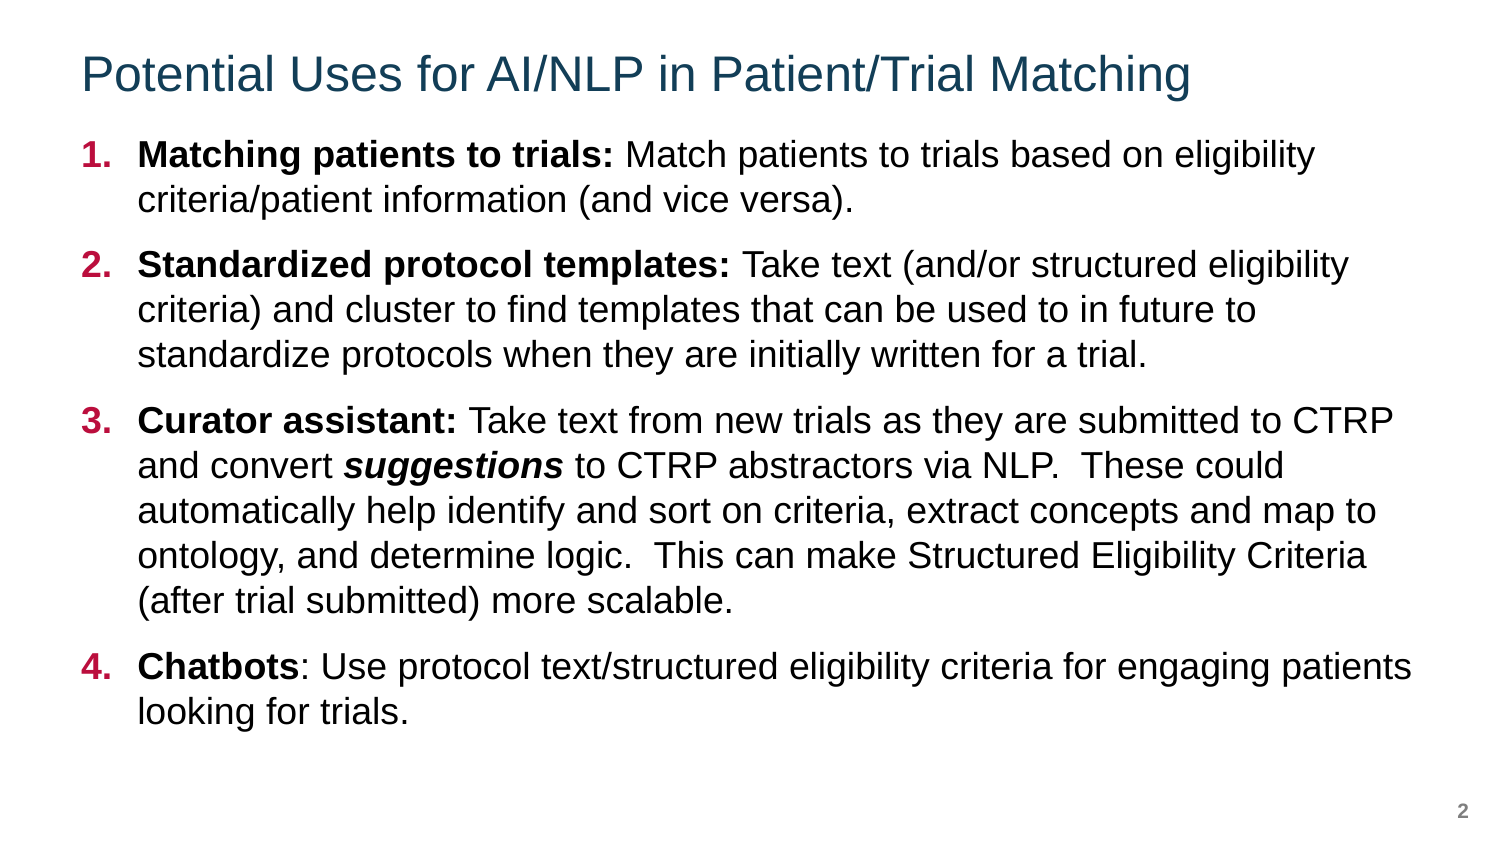

# Potential Uses for AI/NLP in Patient/Trial Matching
Matching patients to trials: Match patients to trials based on eligibility criteria/patient information (and vice versa).
Standardized protocol templates: Take text (and/or structured eligibility criteria) and cluster to find templates that can be used to in future to standardize protocols when they are initially written for a trial.
Curator assistant: Take text from new trials as they are submitted to CTRP and convert suggestions to CTRP abstractors via NLP.  These could automatically help identify and sort on criteria, extract concepts and map to ontology, and determine logic.  This can make Structured Eligibility Criteria (after trial submitted) more scalable.
Chatbots: Use protocol text/structured eligibility criteria for engaging patients looking for trials.